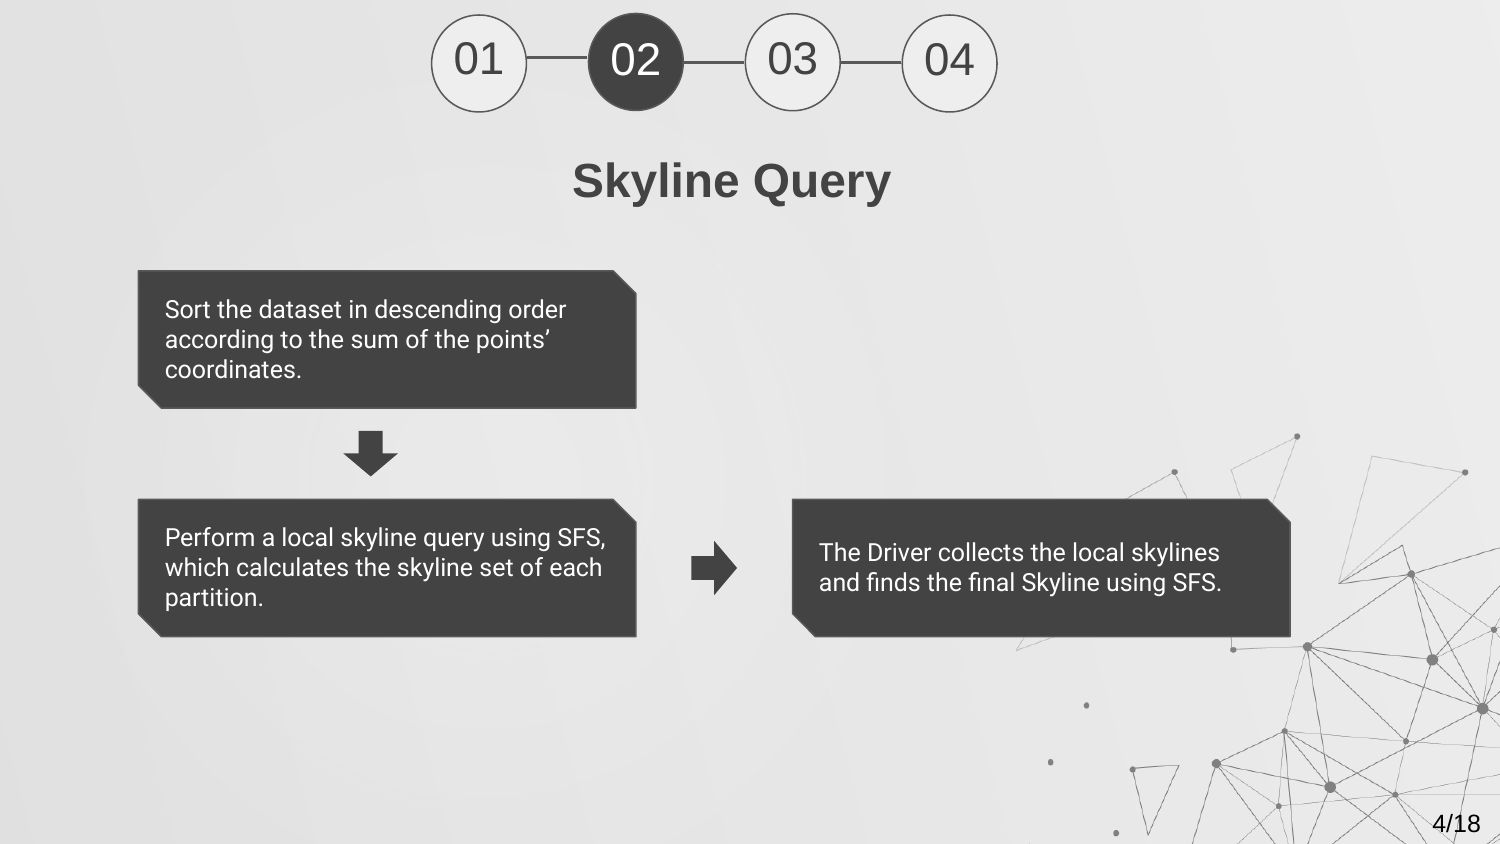

01

03

04
02
Skyline Query

Sort the dataset in descending order according to the sum of the points’ coordinates.

Perform a local skyline query using SFS, which calculates the skyline set of each partition.

The Driver collects the local skylines and finds the final Skyline using SFS.

4/18